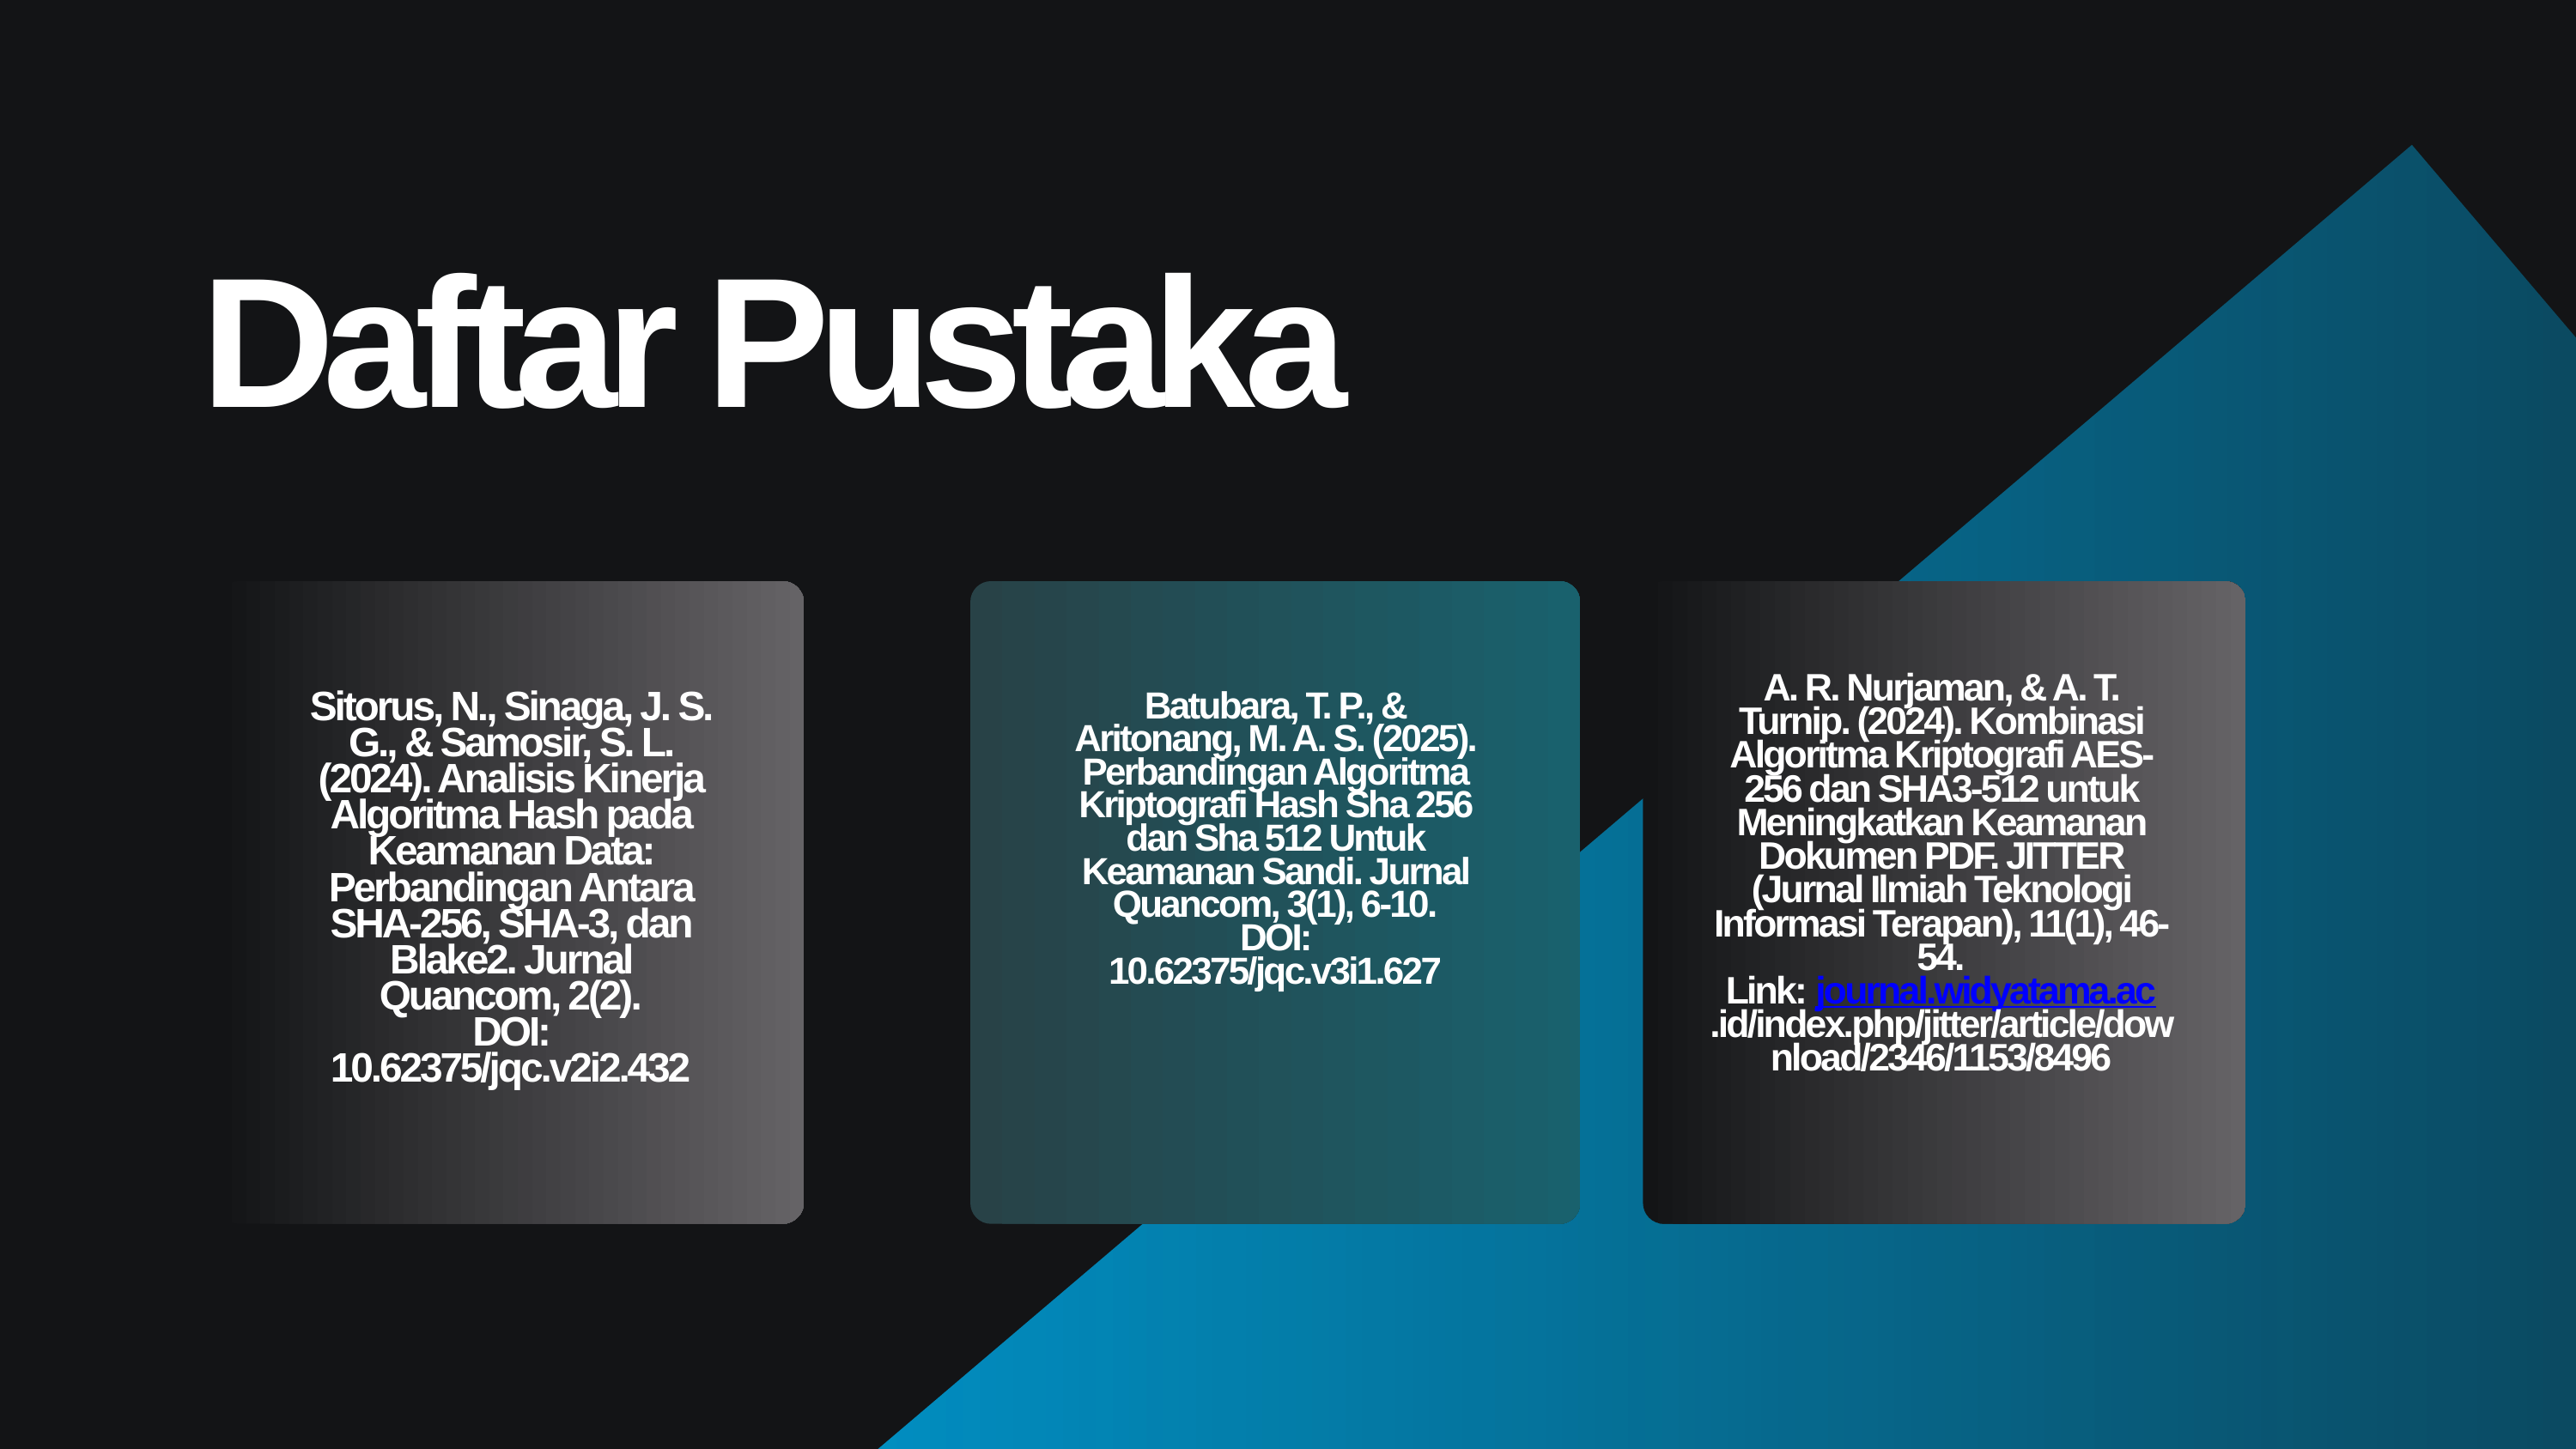

Daftar Pustaka

A. R. Nurjaman, & A. T. Turnip. (2024). Kombinasi Algoritma Kriptografi AES-256 dan SHA3-512 untuk Meningkatkan Keamanan Dokumen PDF. JITTER (Jurnal Ilmiah Teknologi Informasi Terapan), 11(1), 46-54.
Link: journal.widyatama.ac.id/index.php/jitter/article/download/2346/1153/8496

Sitorus, N., Sinaga, J. S. G., & Samosir, S. L. (2024). Analisis Kinerja Algoritma Hash pada Keamanan Data: Perbandingan Antara SHA-256, SHA-3, dan Blake2. Jurnal Quancom, 2(2).
DOI: 10.62375/jqc.v2i2.432

Batubara, T. P., & Aritonang, M. A. S. (2025). Perbandingan Algoritma Kriptografi Hash Sha 256 dan Sha 512 Untuk Keamanan Sandi. Jurnal Quancom, 3(1), 6-10.
DOI: 10.62375/jqc.v3i1.627